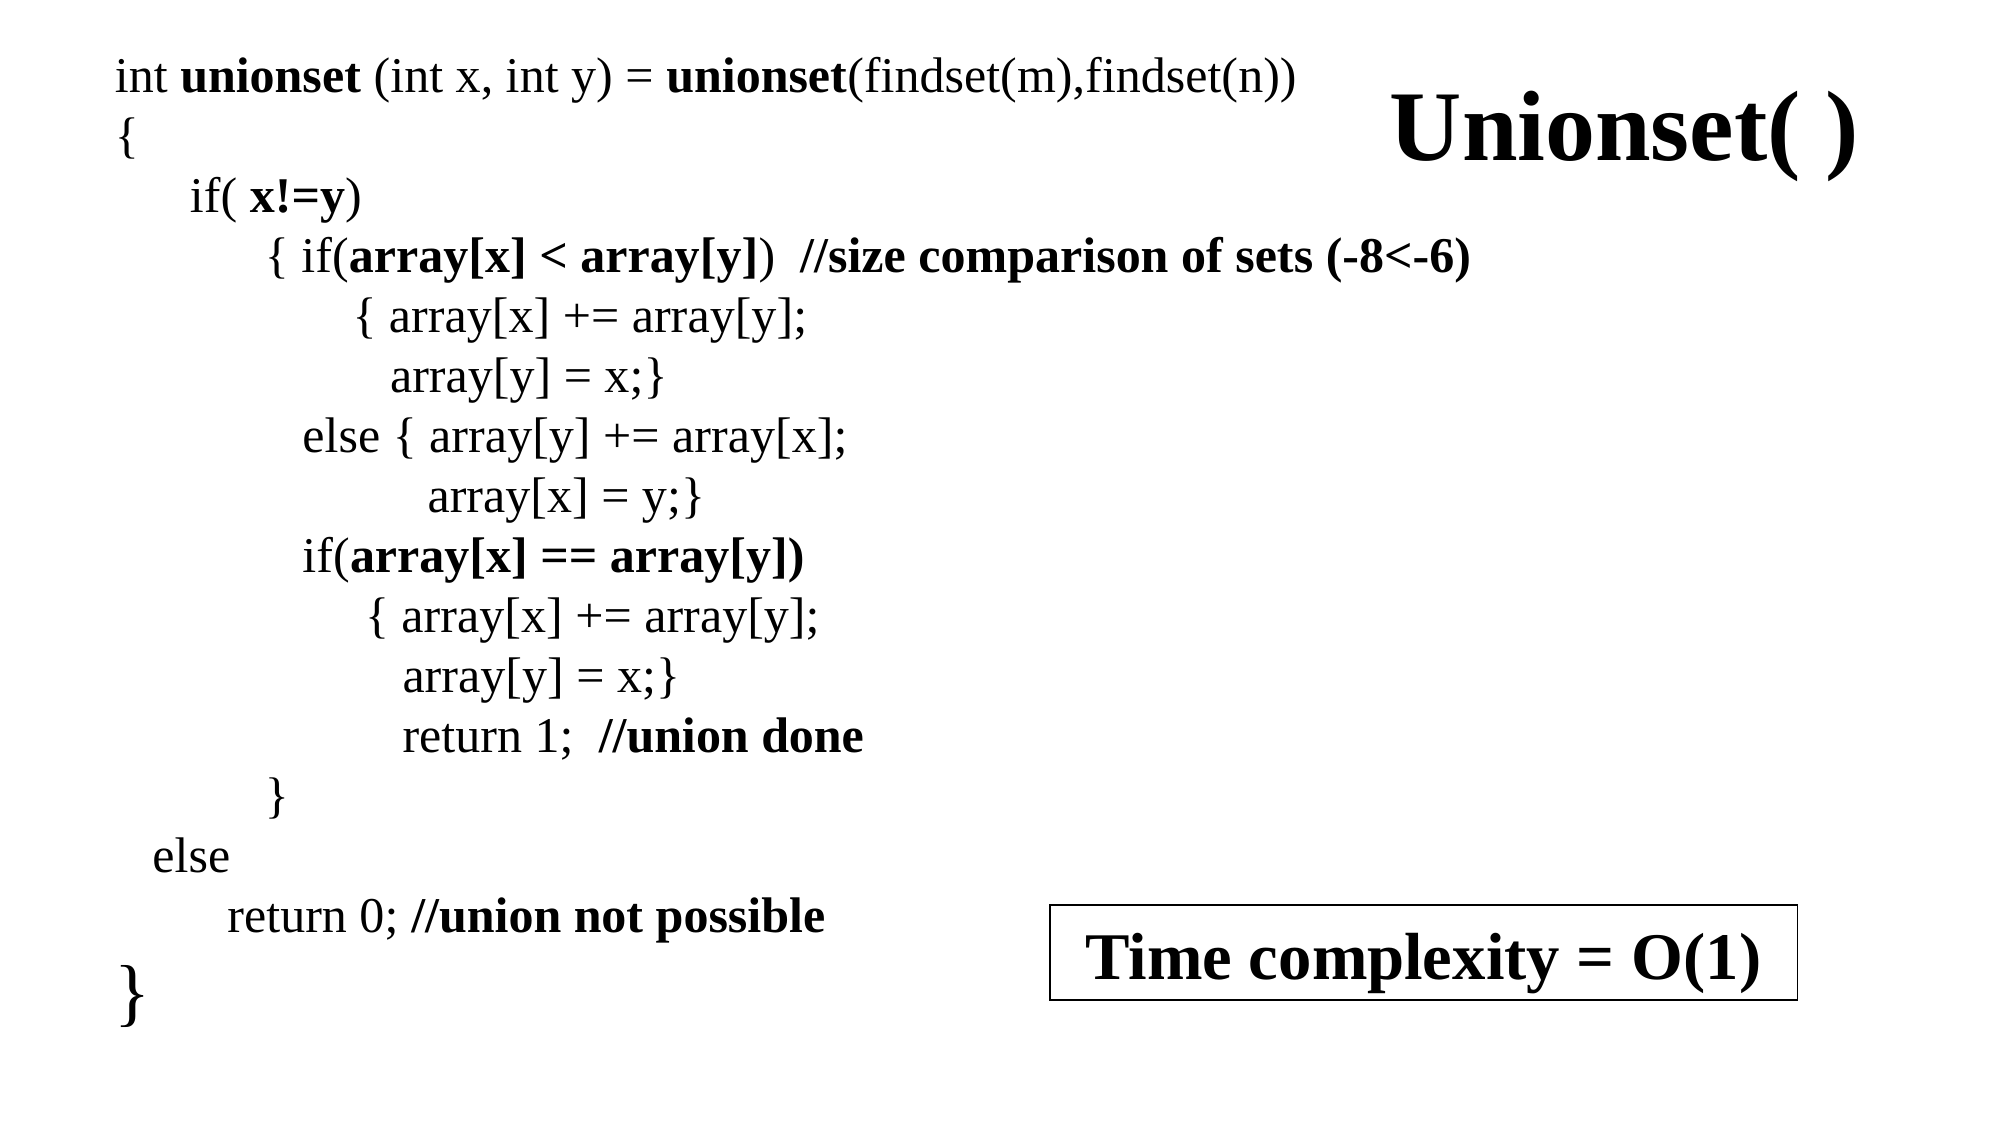

int unionset (int x, int y) = unionset(findset(m),findset(n))
{
      if( x!=y)
{ if(array[x] < array[y])  //size comparison of sets (-8<-6)
       { array[x] += array[y];
          array[y] = x;}
   else { array[y] += array[x];
             array[x] = y;}
   if(array[x] == array[y])
        { array[x] += array[y];
           array[y] = x;}
           return 1;  //union done
}
   else
         return 0; //union not possible
}
Unionset( )

Time complexity = O(1)